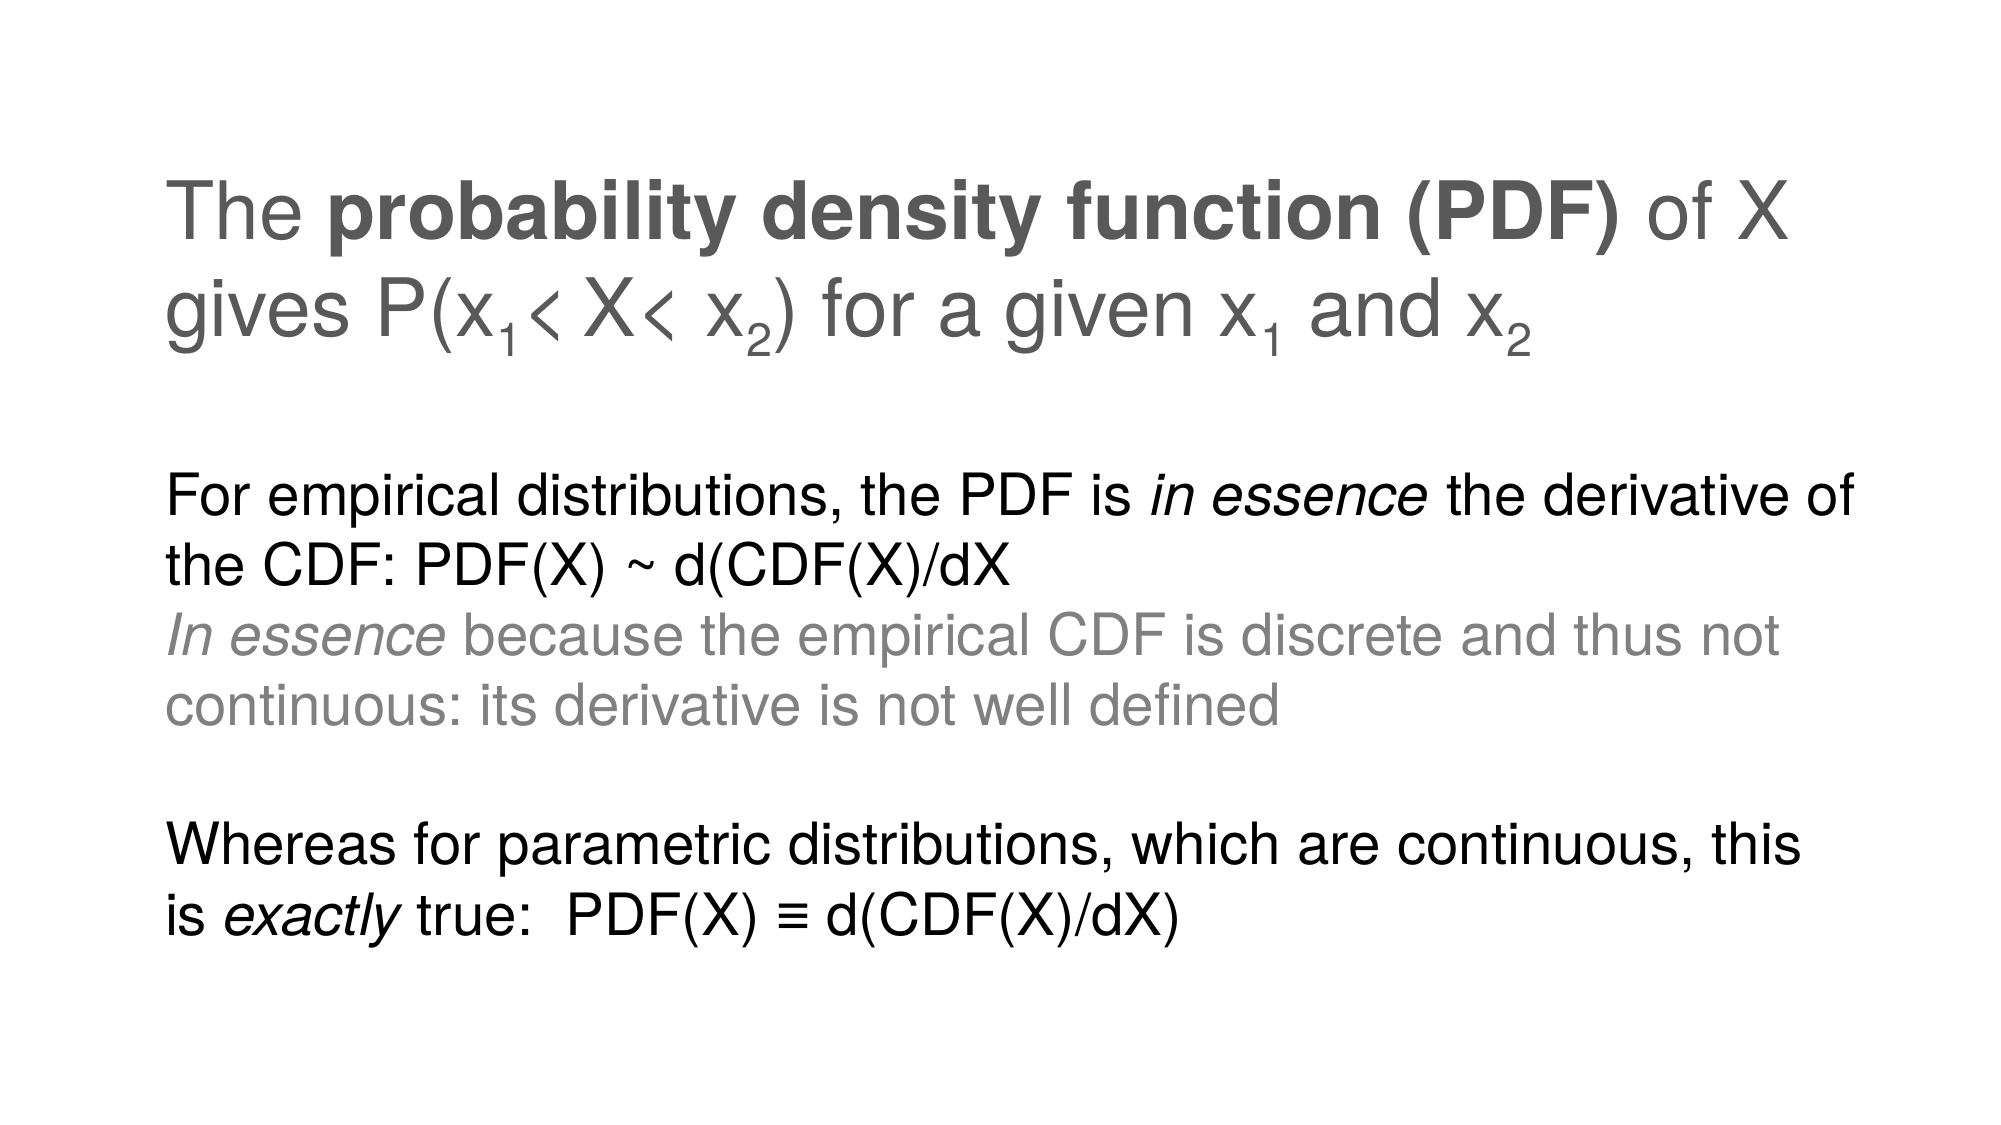

# The probability density function (PDF) of X gives P(x1< X< x2) for a given x1 and x2
For empirical distributions, the PDF is in essence the derivative of the CDF: PDF(X) ~ d(CDF(X)/dX
In essence because the empirical CDF is discrete and thus not continuous: its derivative is not well defined

Whereas for parametric distributions, which are continuous, this is exactly true:  PDF(X) ≡ d(CDF(X)/dX)